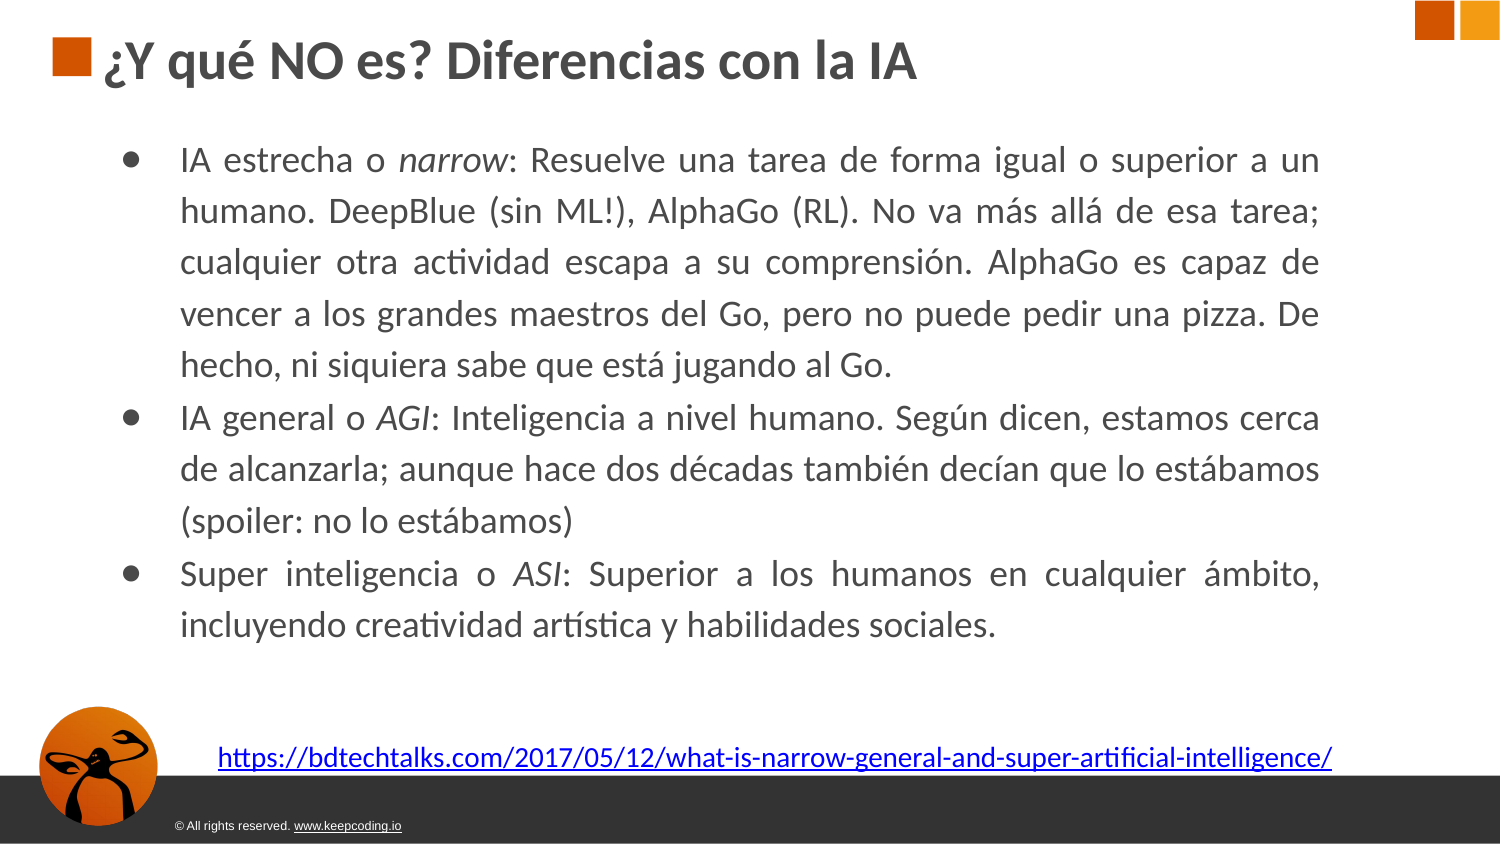

# ¿Y qué NO es? Diferencias con la IA
IA estrecha o narrow: Resuelve una tarea de forma igual o superior a un humano. DeepBlue (sin ML!), AlphaGo (RL). No va más allá de esa tarea; cualquier otra actividad escapa a su comprensión. AlphaGo es capaz de vencer a los grandes maestros del Go, pero no puede pedir una pizza. De hecho, ni siquiera sabe que está jugando al Go.
IA general o AGI: Inteligencia a nivel humano. Según dicen, estamos cerca de alcanzarla; aunque hace dos décadas también decían que lo estábamos (spoiler: no lo estábamos)
Super inteligencia o ASI: Superior a los humanos en cualquier ámbito, incluyendo creatividad artística y habilidades sociales.

https://bdtechtalks.com/2017/05/12/what-is-narrow-general-and-super-artificial-intelligence/
© All rights reserved. www.keepcoding.io